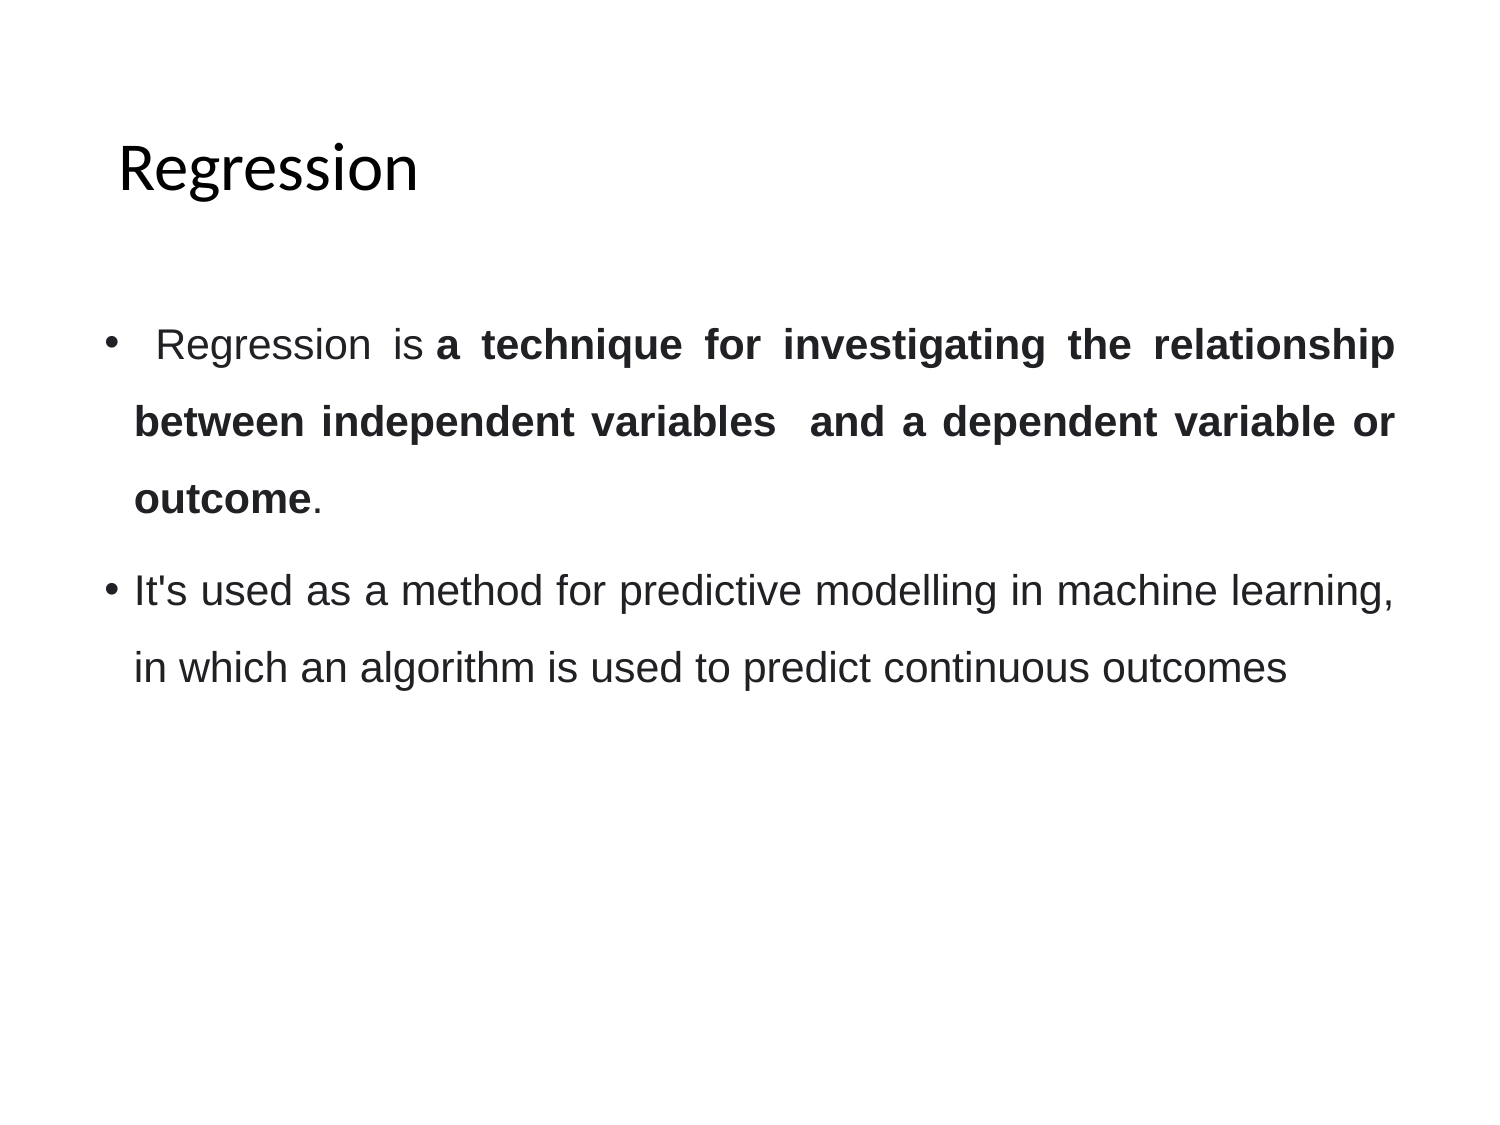

# Regression
 Regression is a technique for investigating the relationship between independent variables  and a dependent variable or outcome.
It's used as a method for predictive modelling in machine learning, in which an algorithm is used to predict continuous outcomes